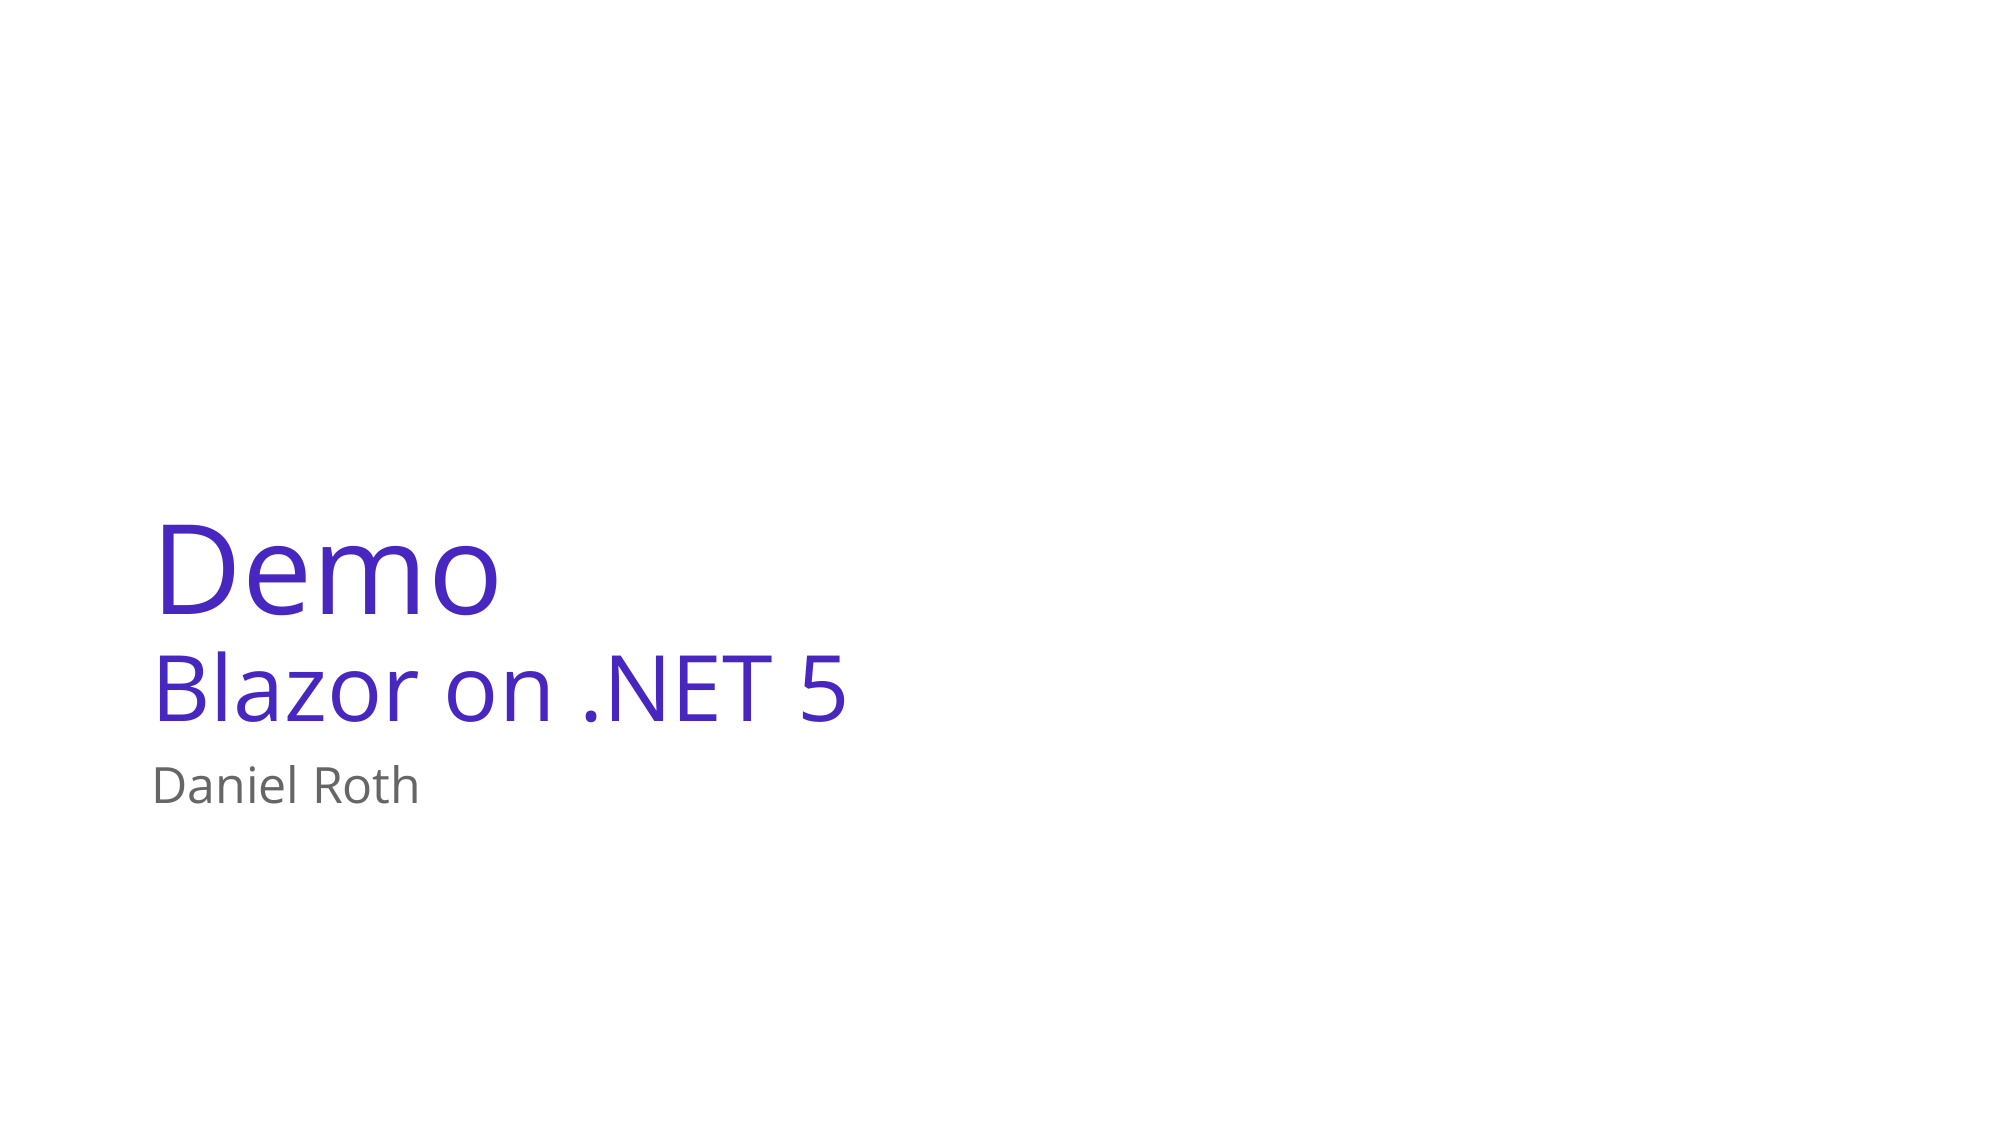

# Demo Blazor on .NET 5
Daniel Roth